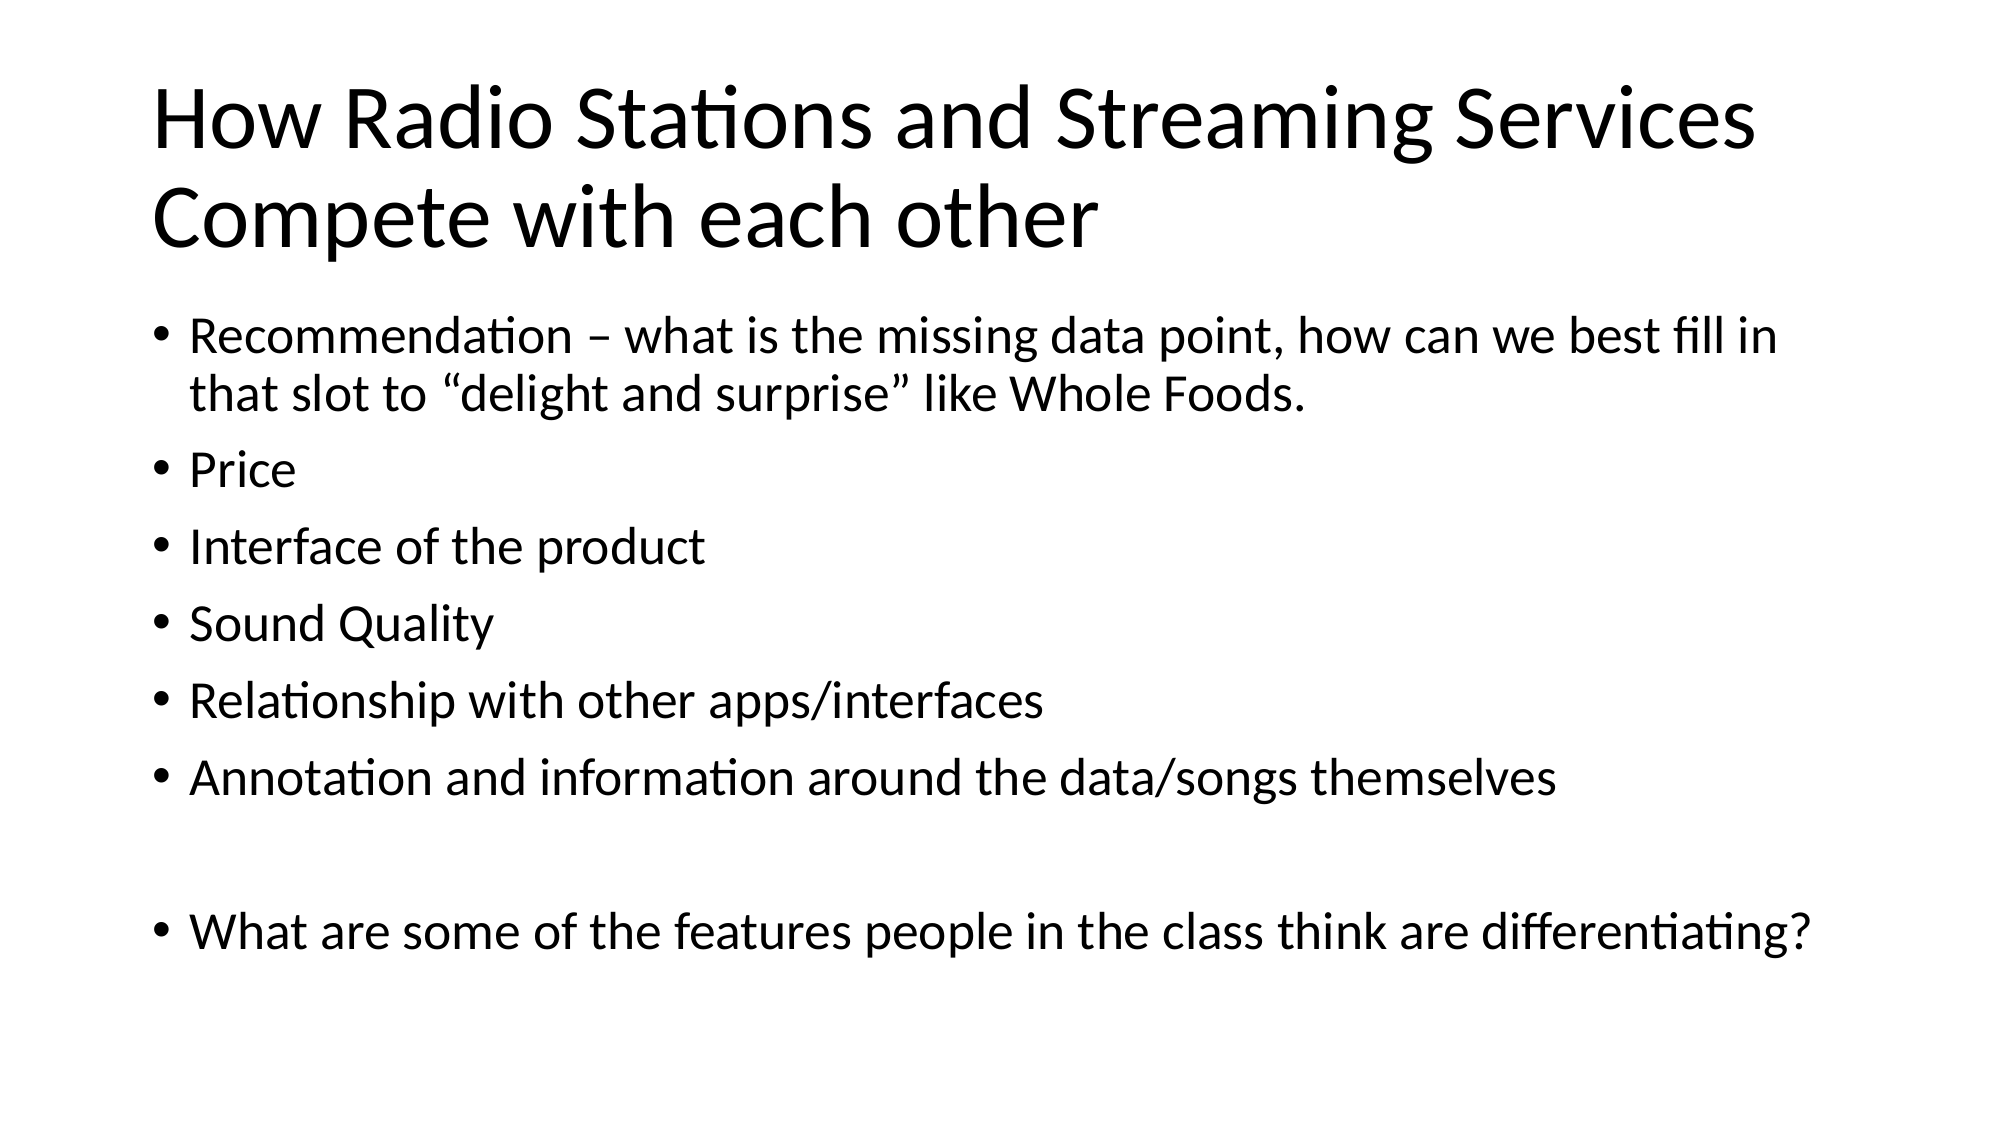

# How Radio Stations and Streaming Services Compete with each other
Recommendation – what is the missing data point, how can we best fill in that slot to “delight and surprise” like Whole Foods.
Price
Interface of the product
Sound Quality
Relationship with other apps/interfaces
Annotation and information around the data/songs themselves

What are some of the features people in the class think are differentiating?